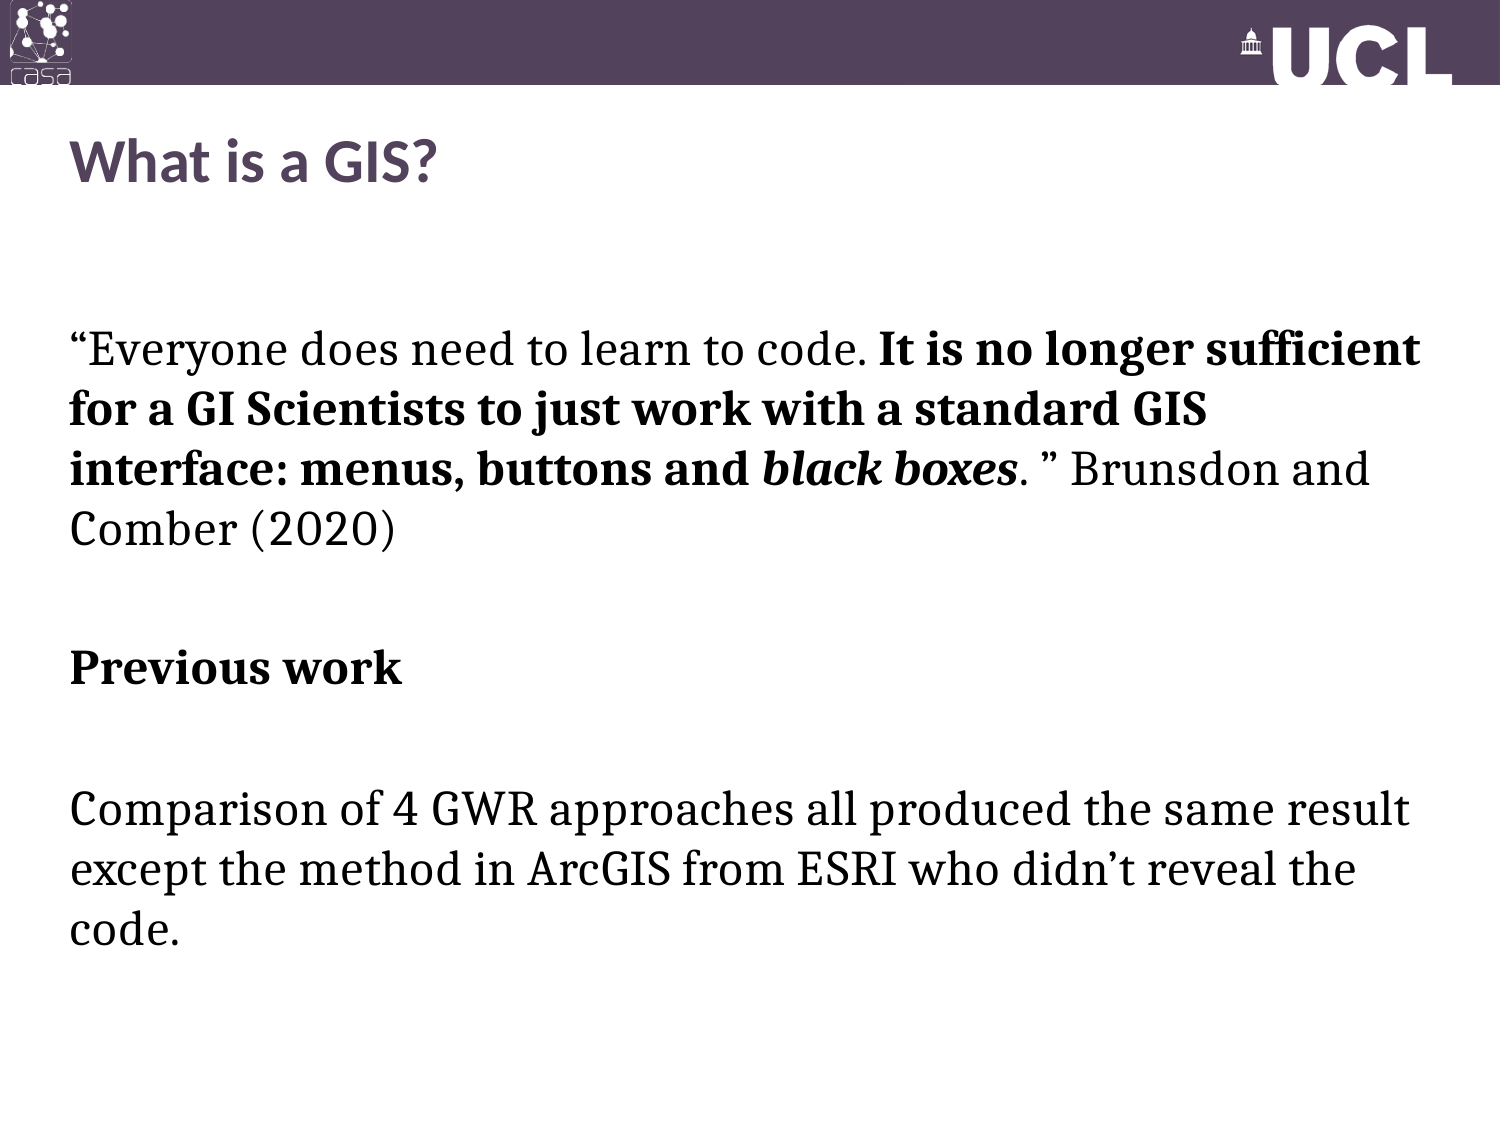

# What is a GIS?

“Everyone does need to learn to code. It is no longer sufficient for a GI Scientists to just work with a standard GIS interface: menus, buttons and black boxes. ” Brunsdon and Comber (2020)

Previous work

Comparison of 4 GWR approaches all produced the same result except the method in ArcGIS from ESRI who didn’t reveal the code.